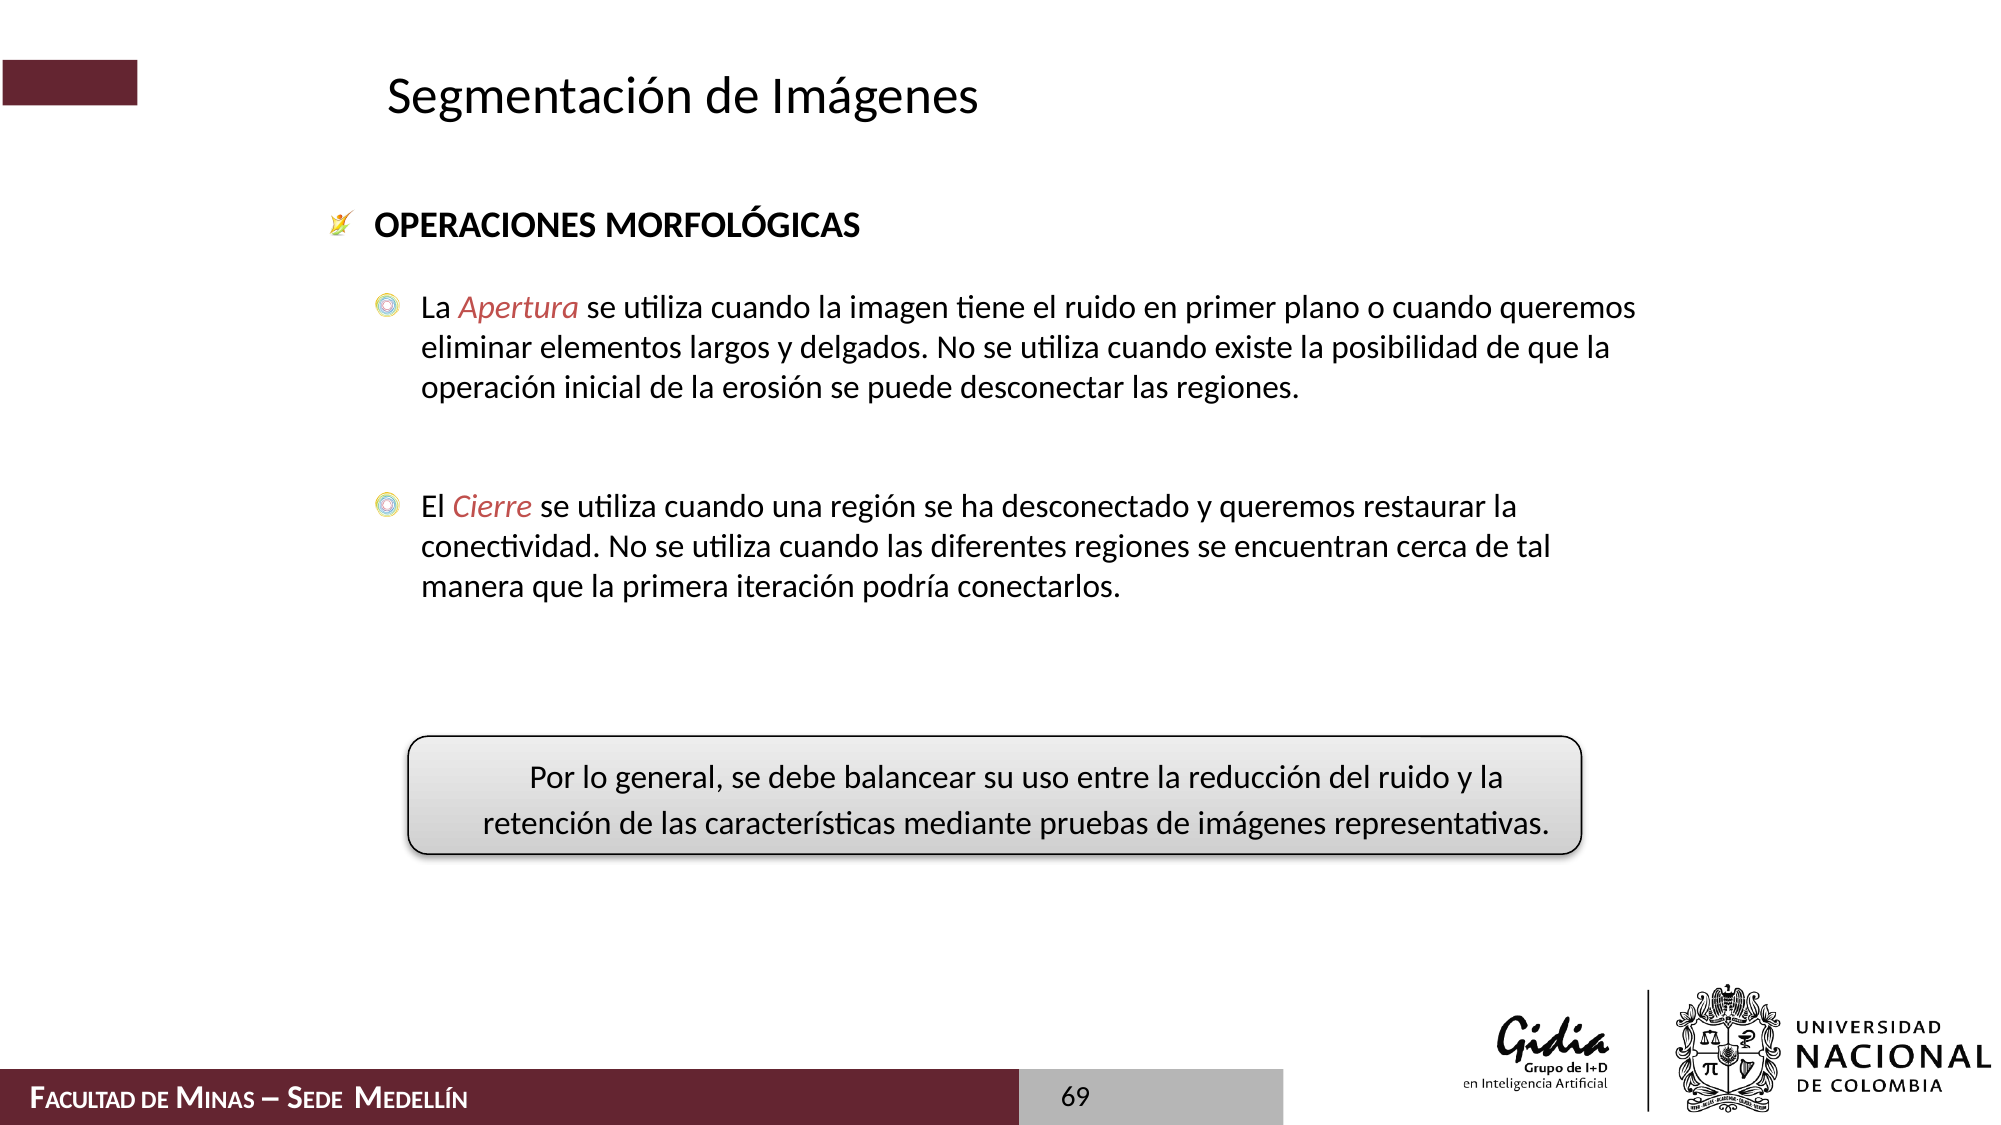

# Segmentación de Imágenes
Operaciones Morfológicas

La Apertura se utiliza cuando la imagen tiene el ruido en primer plano o cuando queremos eliminar elementos largos y delgados. No se utiliza cuando existe la posibilidad de que la operación inicial de la erosión se puede desconectar las regiones.

El Cierre se utiliza cuando una región se ha desconectado y queremos restaurar la conectividad. No se utiliza cuando las diferentes regiones se encuentran cerca de tal manera que la primera iteración podría conectarlos.

Por lo general, se debe balancear su uso entre la reducción del ruido y la retención de las características mediante pruebas de imágenes representativas.
69